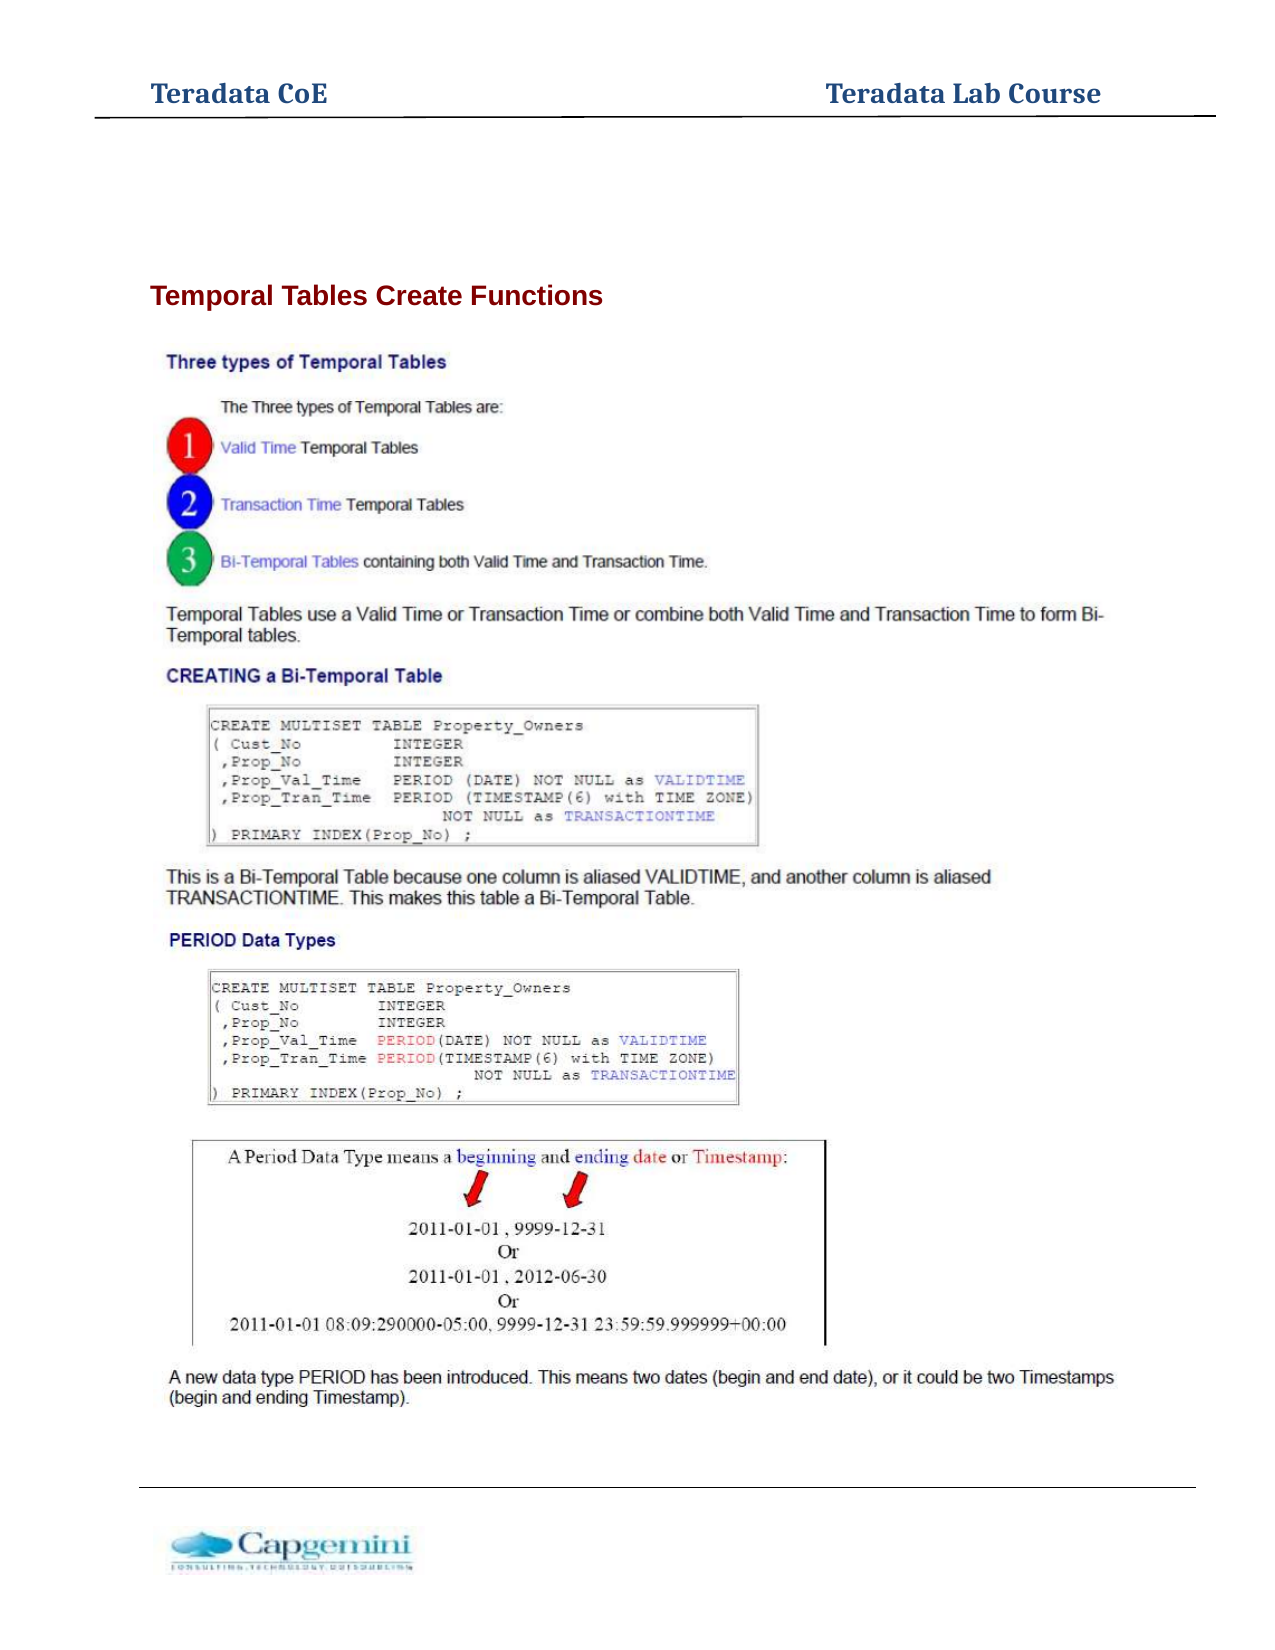

Teradata CoE
Teradata Lab Course

Temporal Tables Create Functions